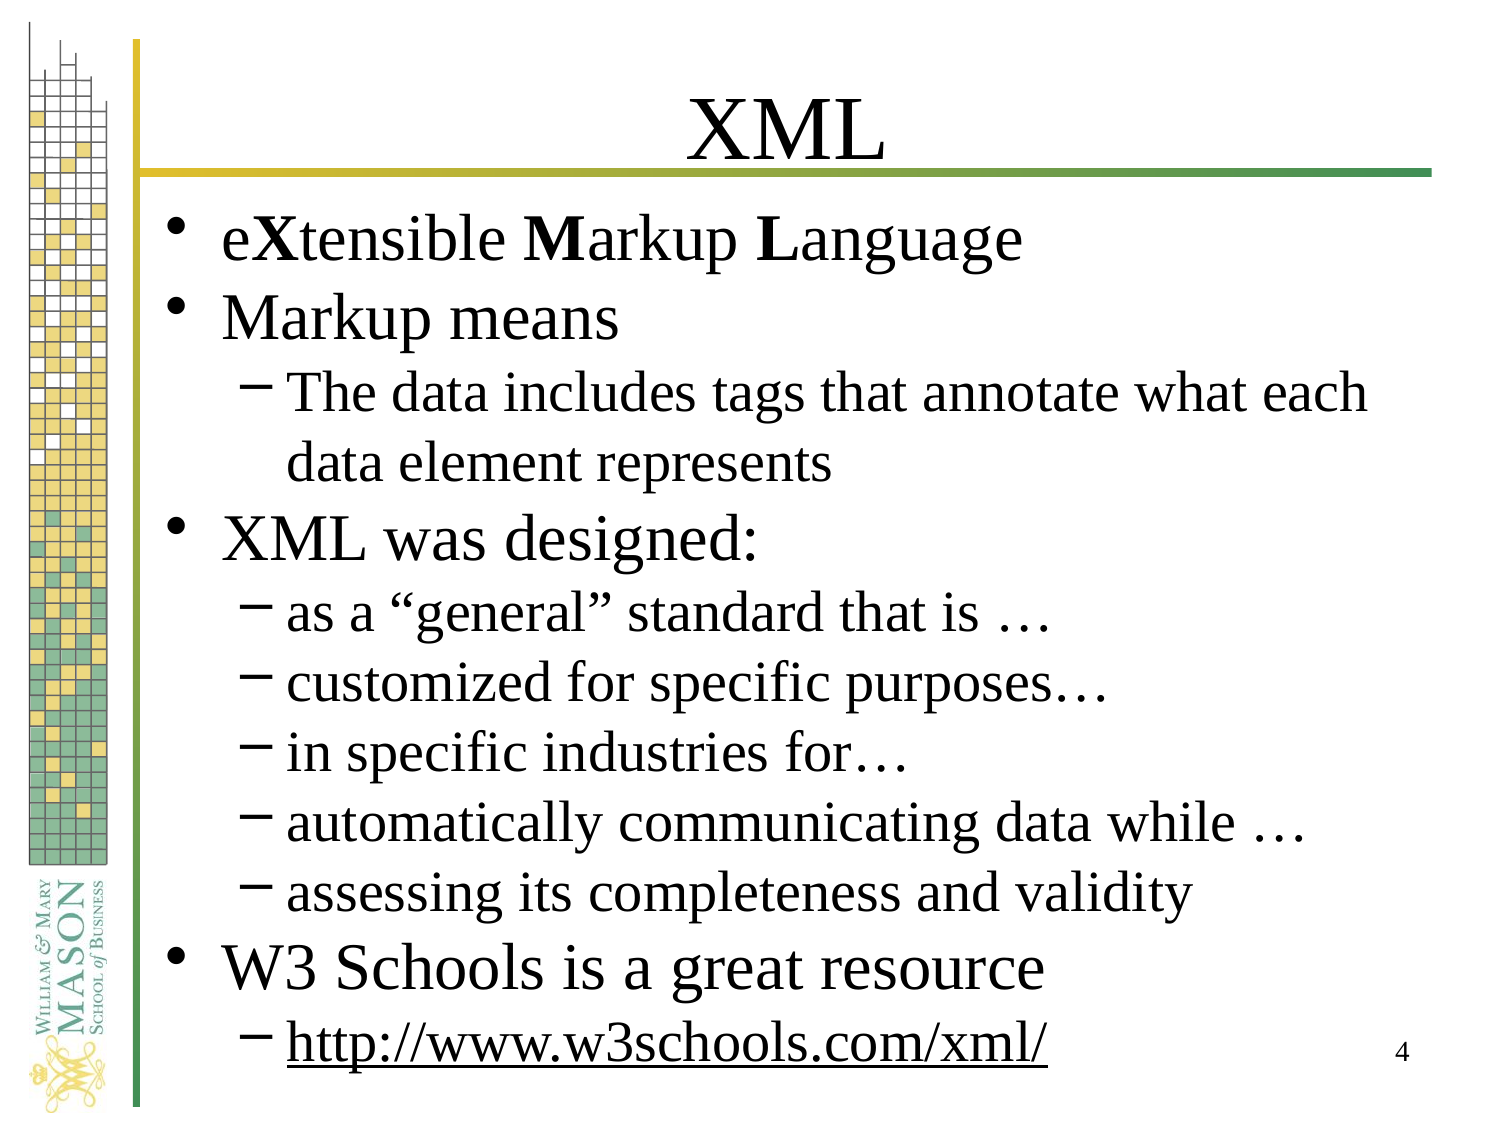

# XML
eXtensible Markup Language
Markup means
The data includes tags that annotate what each data element represents
XML was designed:
as a “general” standard that is …
customized for specific purposes…
in specific industries for…
automatically communicating data while …
assessing its completeness and validity
W3 Schools is a great resource
http://www.w3schools.com/xml/
4